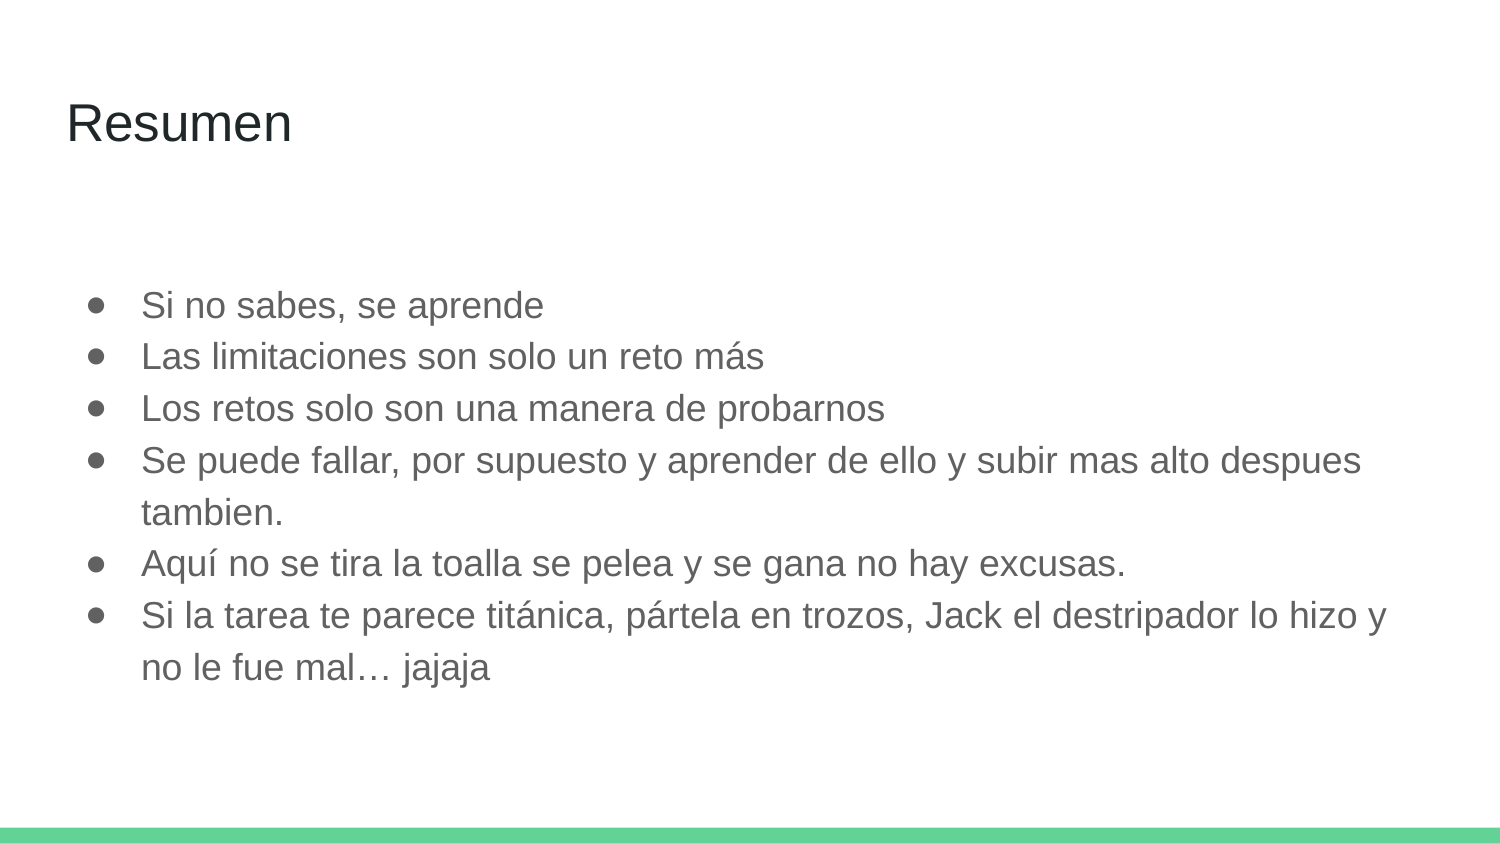

# Resumen

Si no sabes, se aprende
Las limitaciones son solo un reto más
Los retos solo son una manera de probarnos
Se puede fallar, por supuesto y aprender de ello y subir mas alto despues tambien.
Aquí no se tira la toalla se pelea y se gana no hay excusas.
Si la tarea te parece titánica, pártela en trozos, Jack el destripador lo hizo y no le fue mal… jajaja